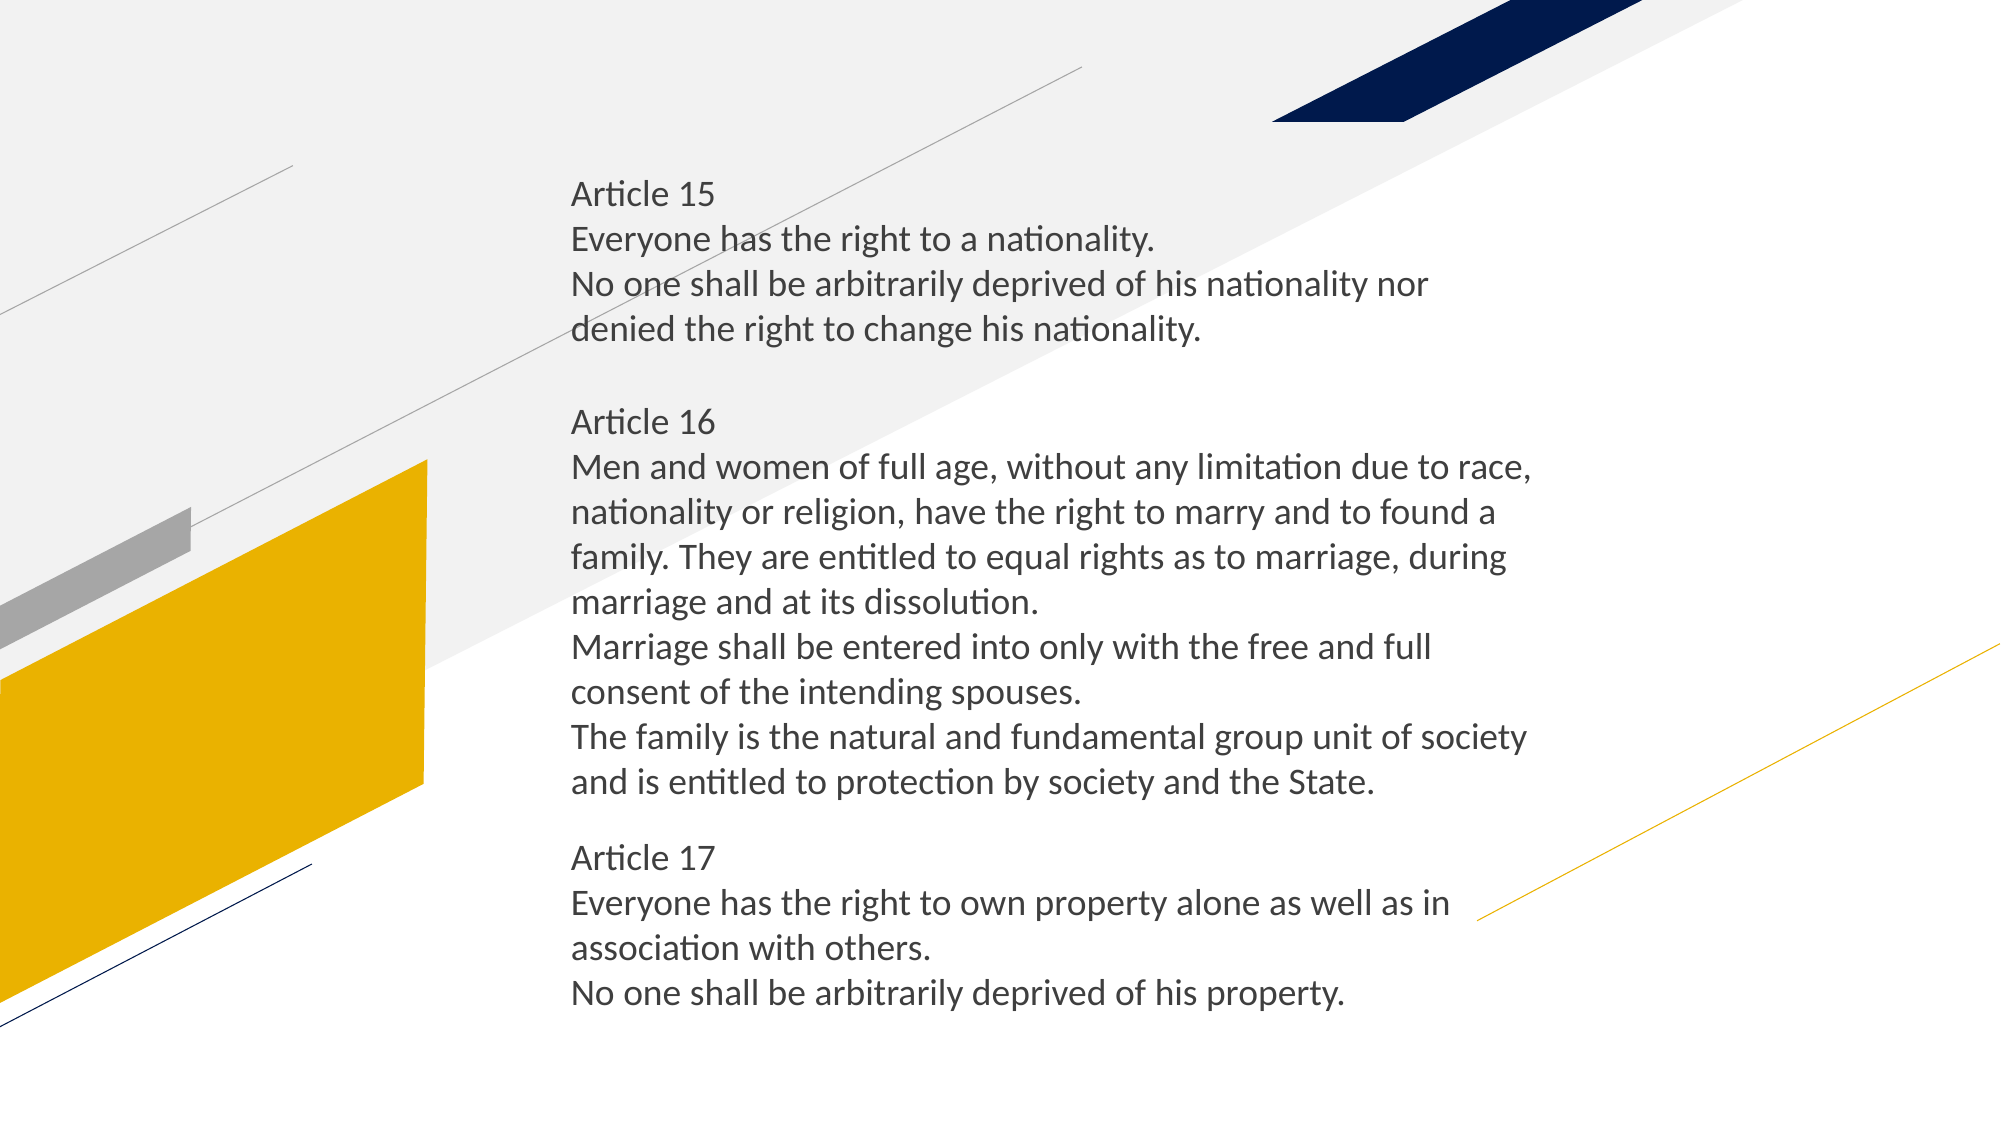

Article 15
Everyone has the right to a nationality.
No one shall be arbitrarily deprived of his nationality nor denied the right to change his nationality.
Article 16
Men and women of full age, without any limitation due to race, nationality or religion, have the right to marry and to found a family. They are entitled to equal rights as to marriage, during marriage and at its dissolution.
Marriage shall be entered into only with the free and full consent of the intending spouses.
The family is the natural and fundamental group unit of society and is entitled to protection by society and the State.
Article 17
Everyone has the right to own property alone as well as in association with others.
No one shall be arbitrarily deprived of his property.